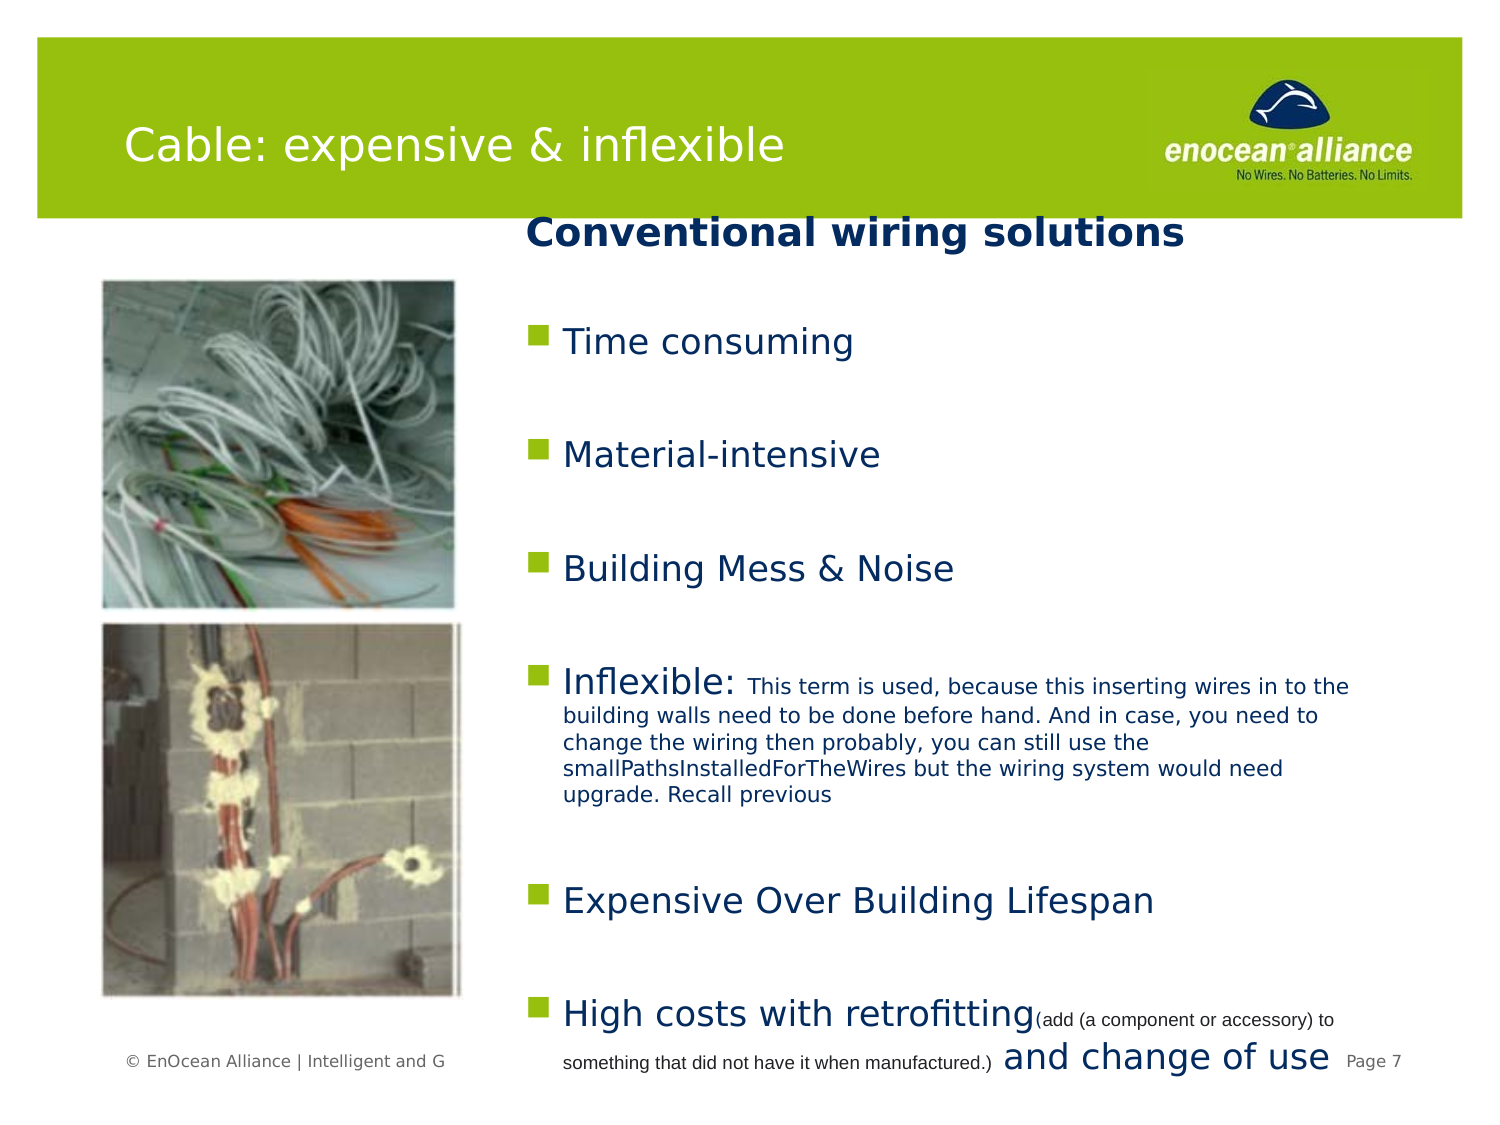

# Cable: expensive & inflexible

Conventional wiring solutions

Time consuming

Material-intensive

Building Mess & Noise

Inflexible: This term is used, because this inserting wires in to the building walls need to be done before hand. And in case, you need to change the wiring then probably, you can still use the smallPathsInstalledForTheWires but the wiring system would need upgrade. Recall previous

Expensive Over Building Lifespan

High costs with retrofitting(add (a component or accessory) to something that did not have it when manufactured.) and change of use

© EnOcean Alliance | Intelligent and G
Page 7